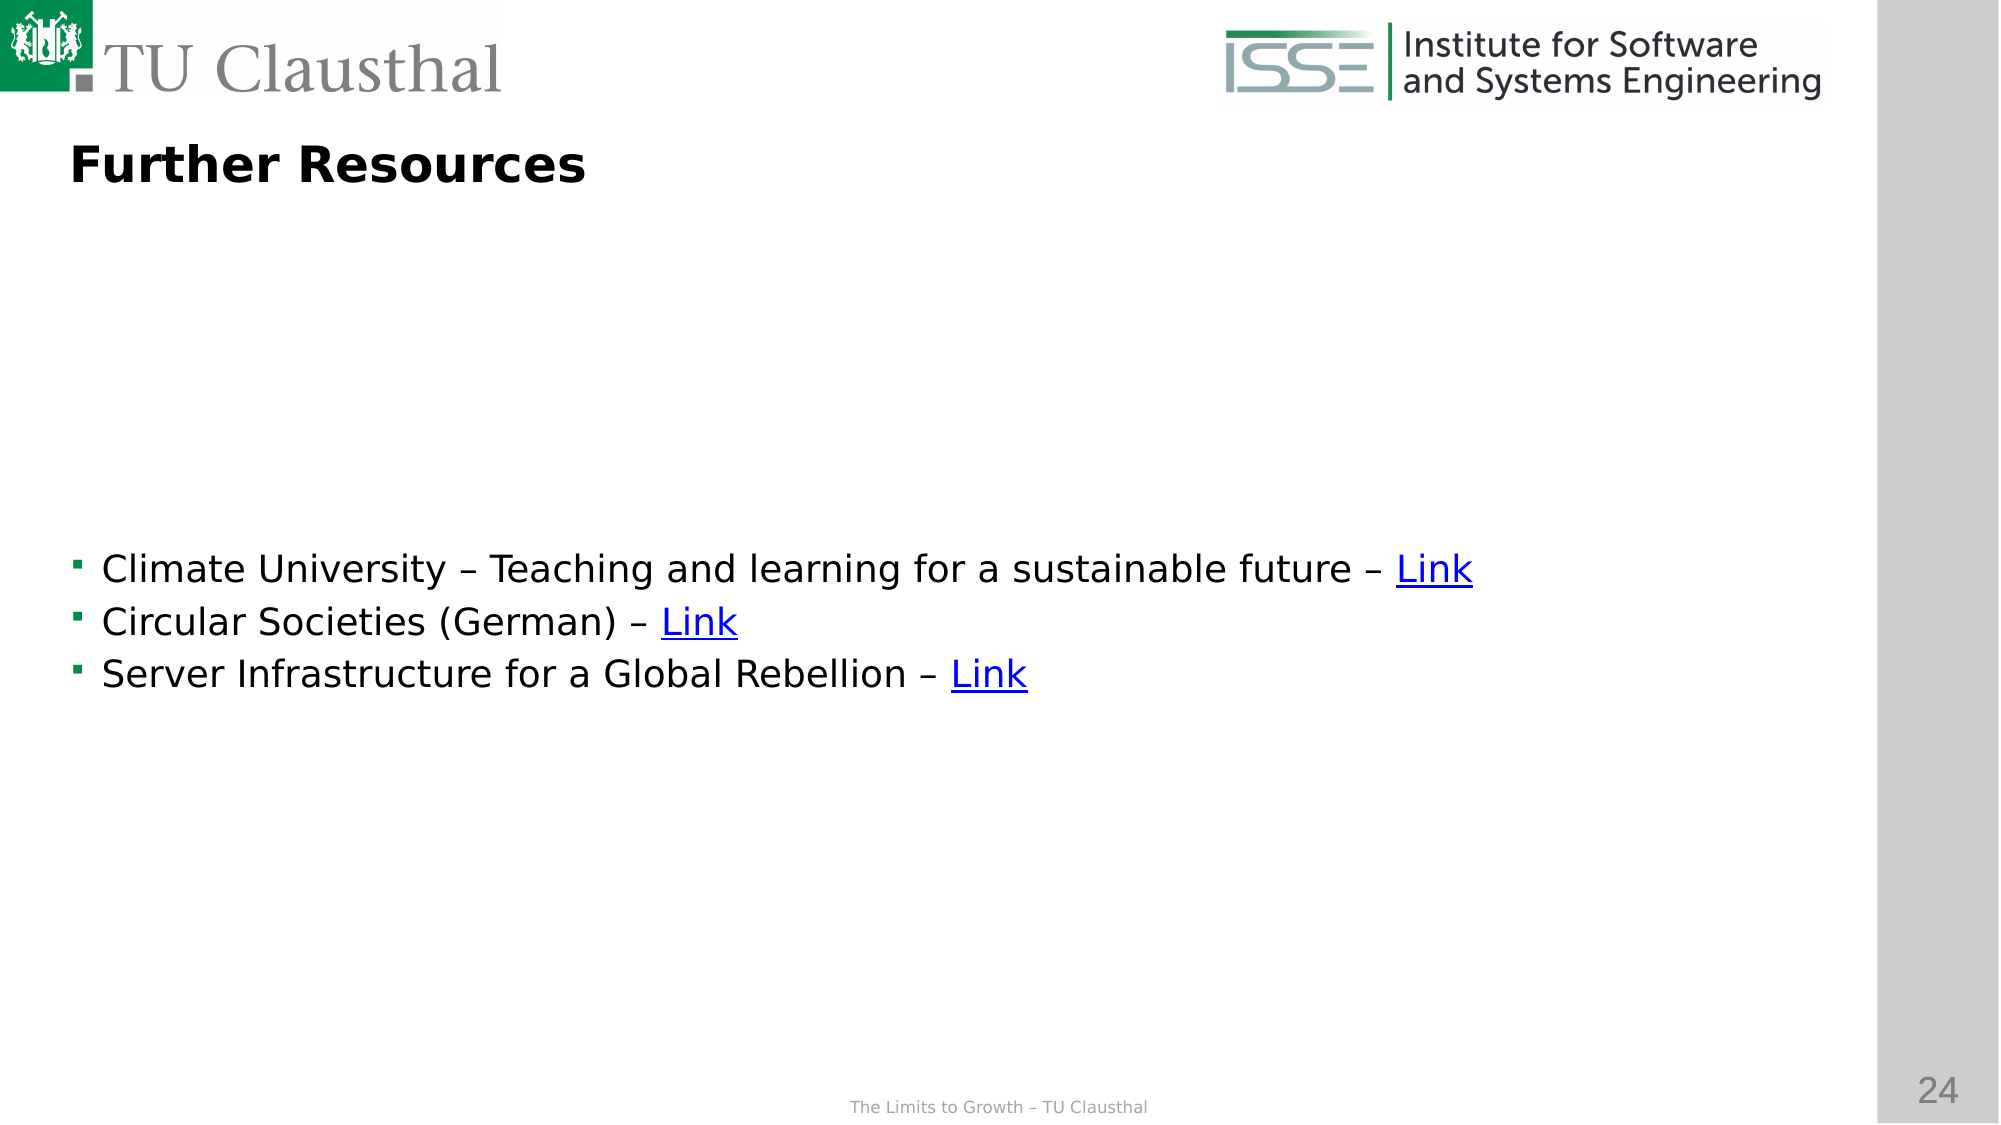

Further Resources
Climate University – Teaching and learning for a sustainable future – Link
Circular Societies (German) – Link
Server Infrastructure for a Global Rebellion – Link